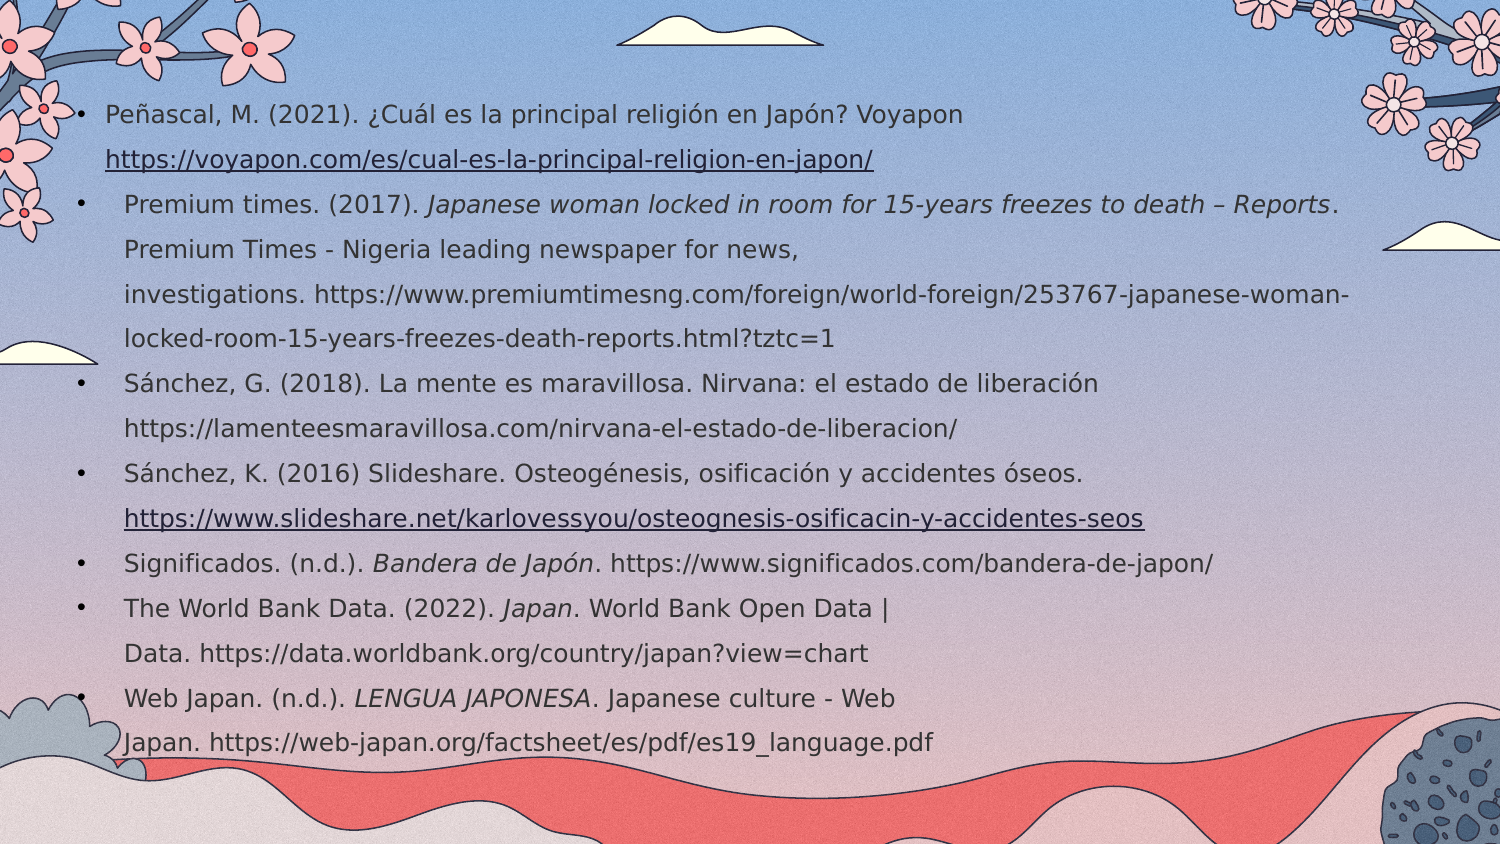

Peñascal, M. (2021). ¿Cuál es la principal religión en Japón? Voyapon https://voyapon.com/es/cual-es-la-principal-religion-en-japon/
Premium times. (2017). Japanese woman locked in room for 15-years freezes to death – Reports. Premium Times - Nigeria leading newspaper for news, investigations. https://www.premiumtimesng.com/foreign/world-foreign/253767-japanese-woman-locked-room-15-years-freezes-death-reports.html?tztc=1
Sánchez, G. (2018). La mente es maravillosa. Nirvana: el estado de liberación https://lamenteesmaravillosa.com/nirvana-el-estado-de-liberacion/
Sánchez, K. (2016) Slideshare. Osteogénesis, osificación y accidentes óseos. https://www.slideshare.net/karlovessyou/osteognesis-osificacin-y-accidentes-seos
Significados. (n.d.). Bandera de Japón. https://www.significados.com/bandera-de-japon/
The World Bank Data. (2022). Japan. World Bank Open Data | Data. https://data.worldbank.org/country/japan?view=chart
Web Japan. (n.d.). LENGUA JAPONESA. Japanese culture - Web Japan. https://web-japan.org/factsheet/es/pdf/es19_language.pdf